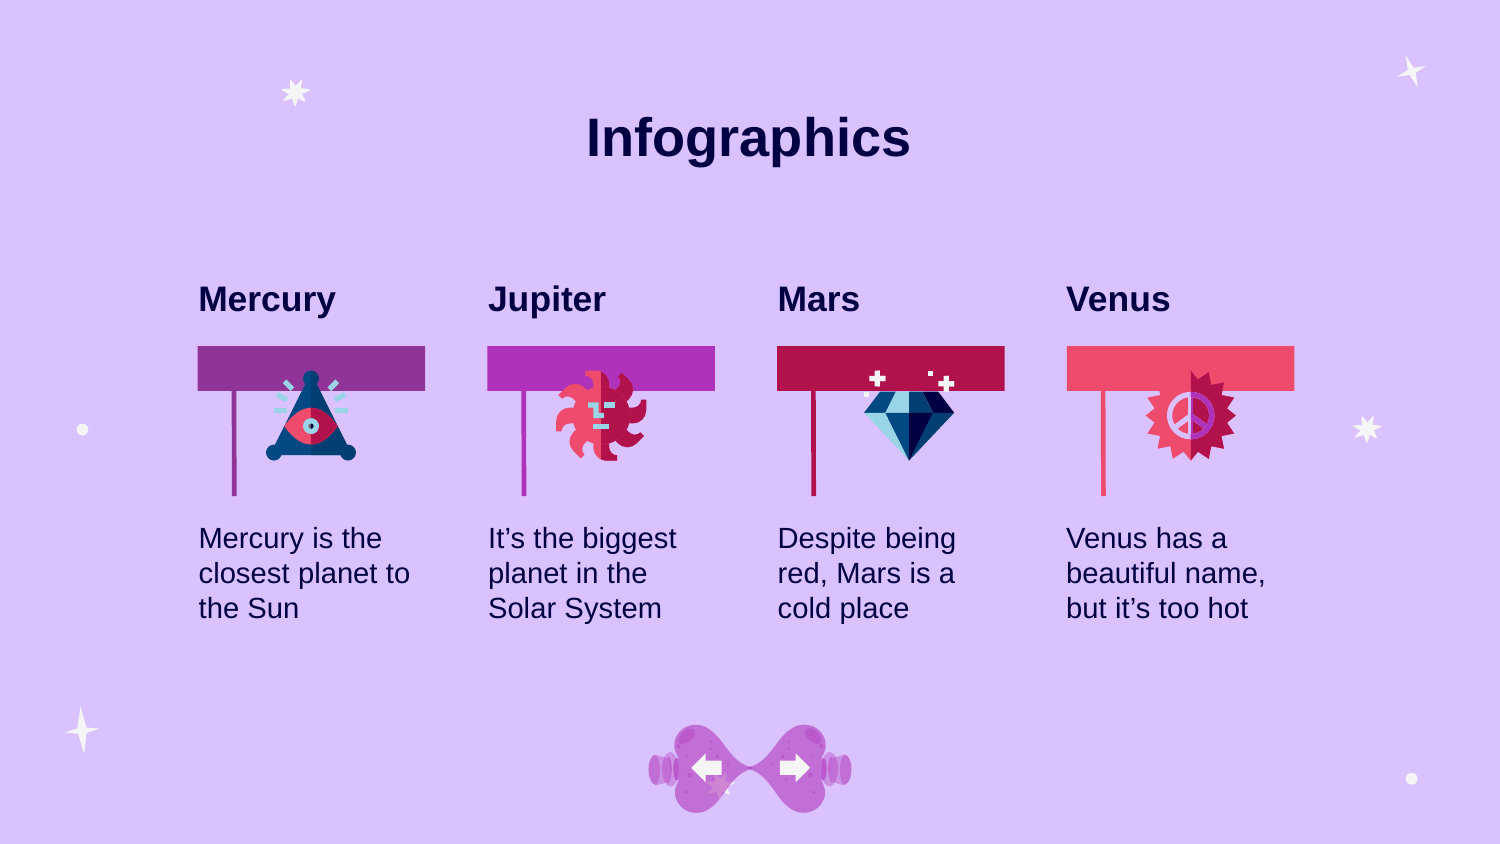

# Infographics
Mercury
Jupiter
Mars
Venus

Mercury is the closest planet to the Sun
It’s the biggest planet in the Solar System
Despite being red, Mars is a cold place
Venus has a beautiful name, but it’s too hot